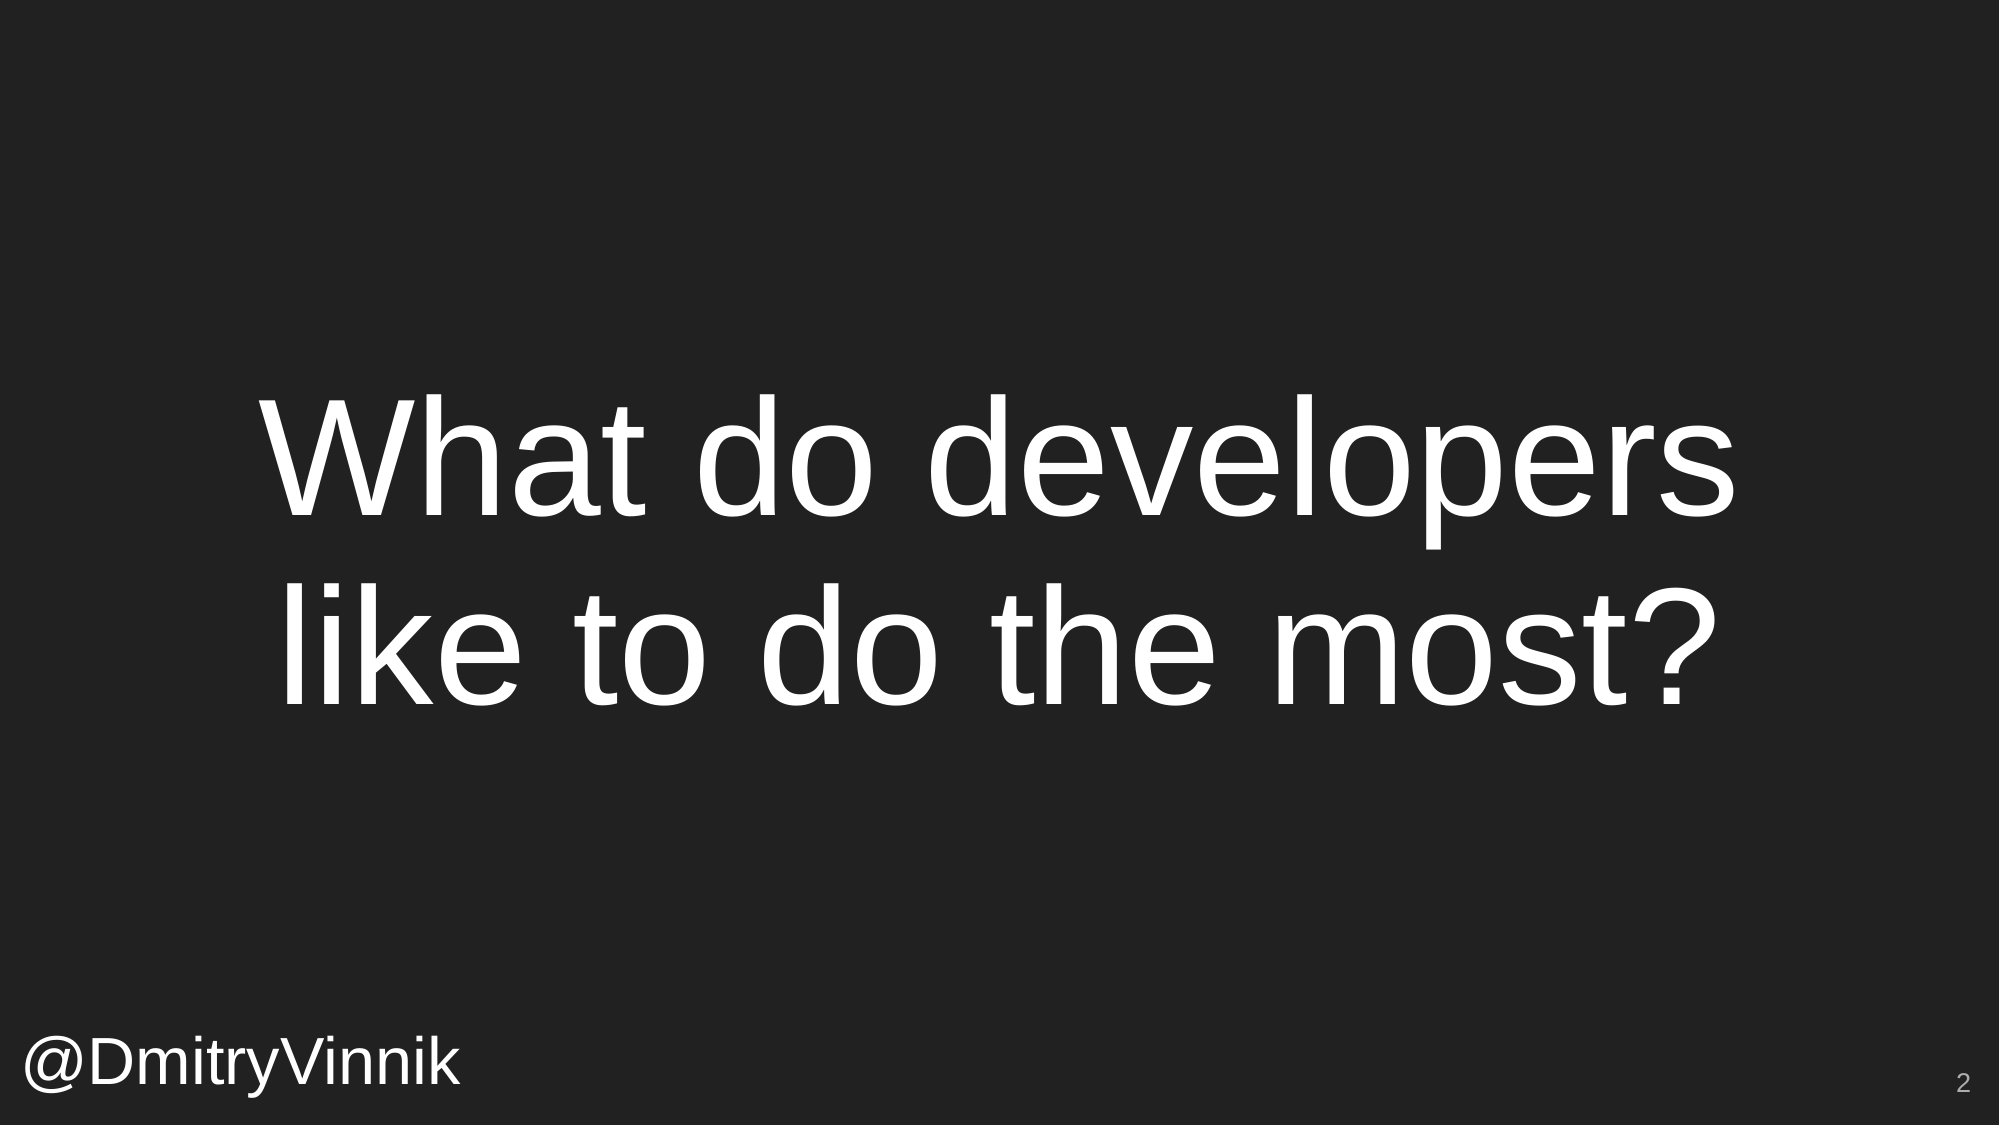

# What do developers like to do the most?
@DmitryVinnik
2